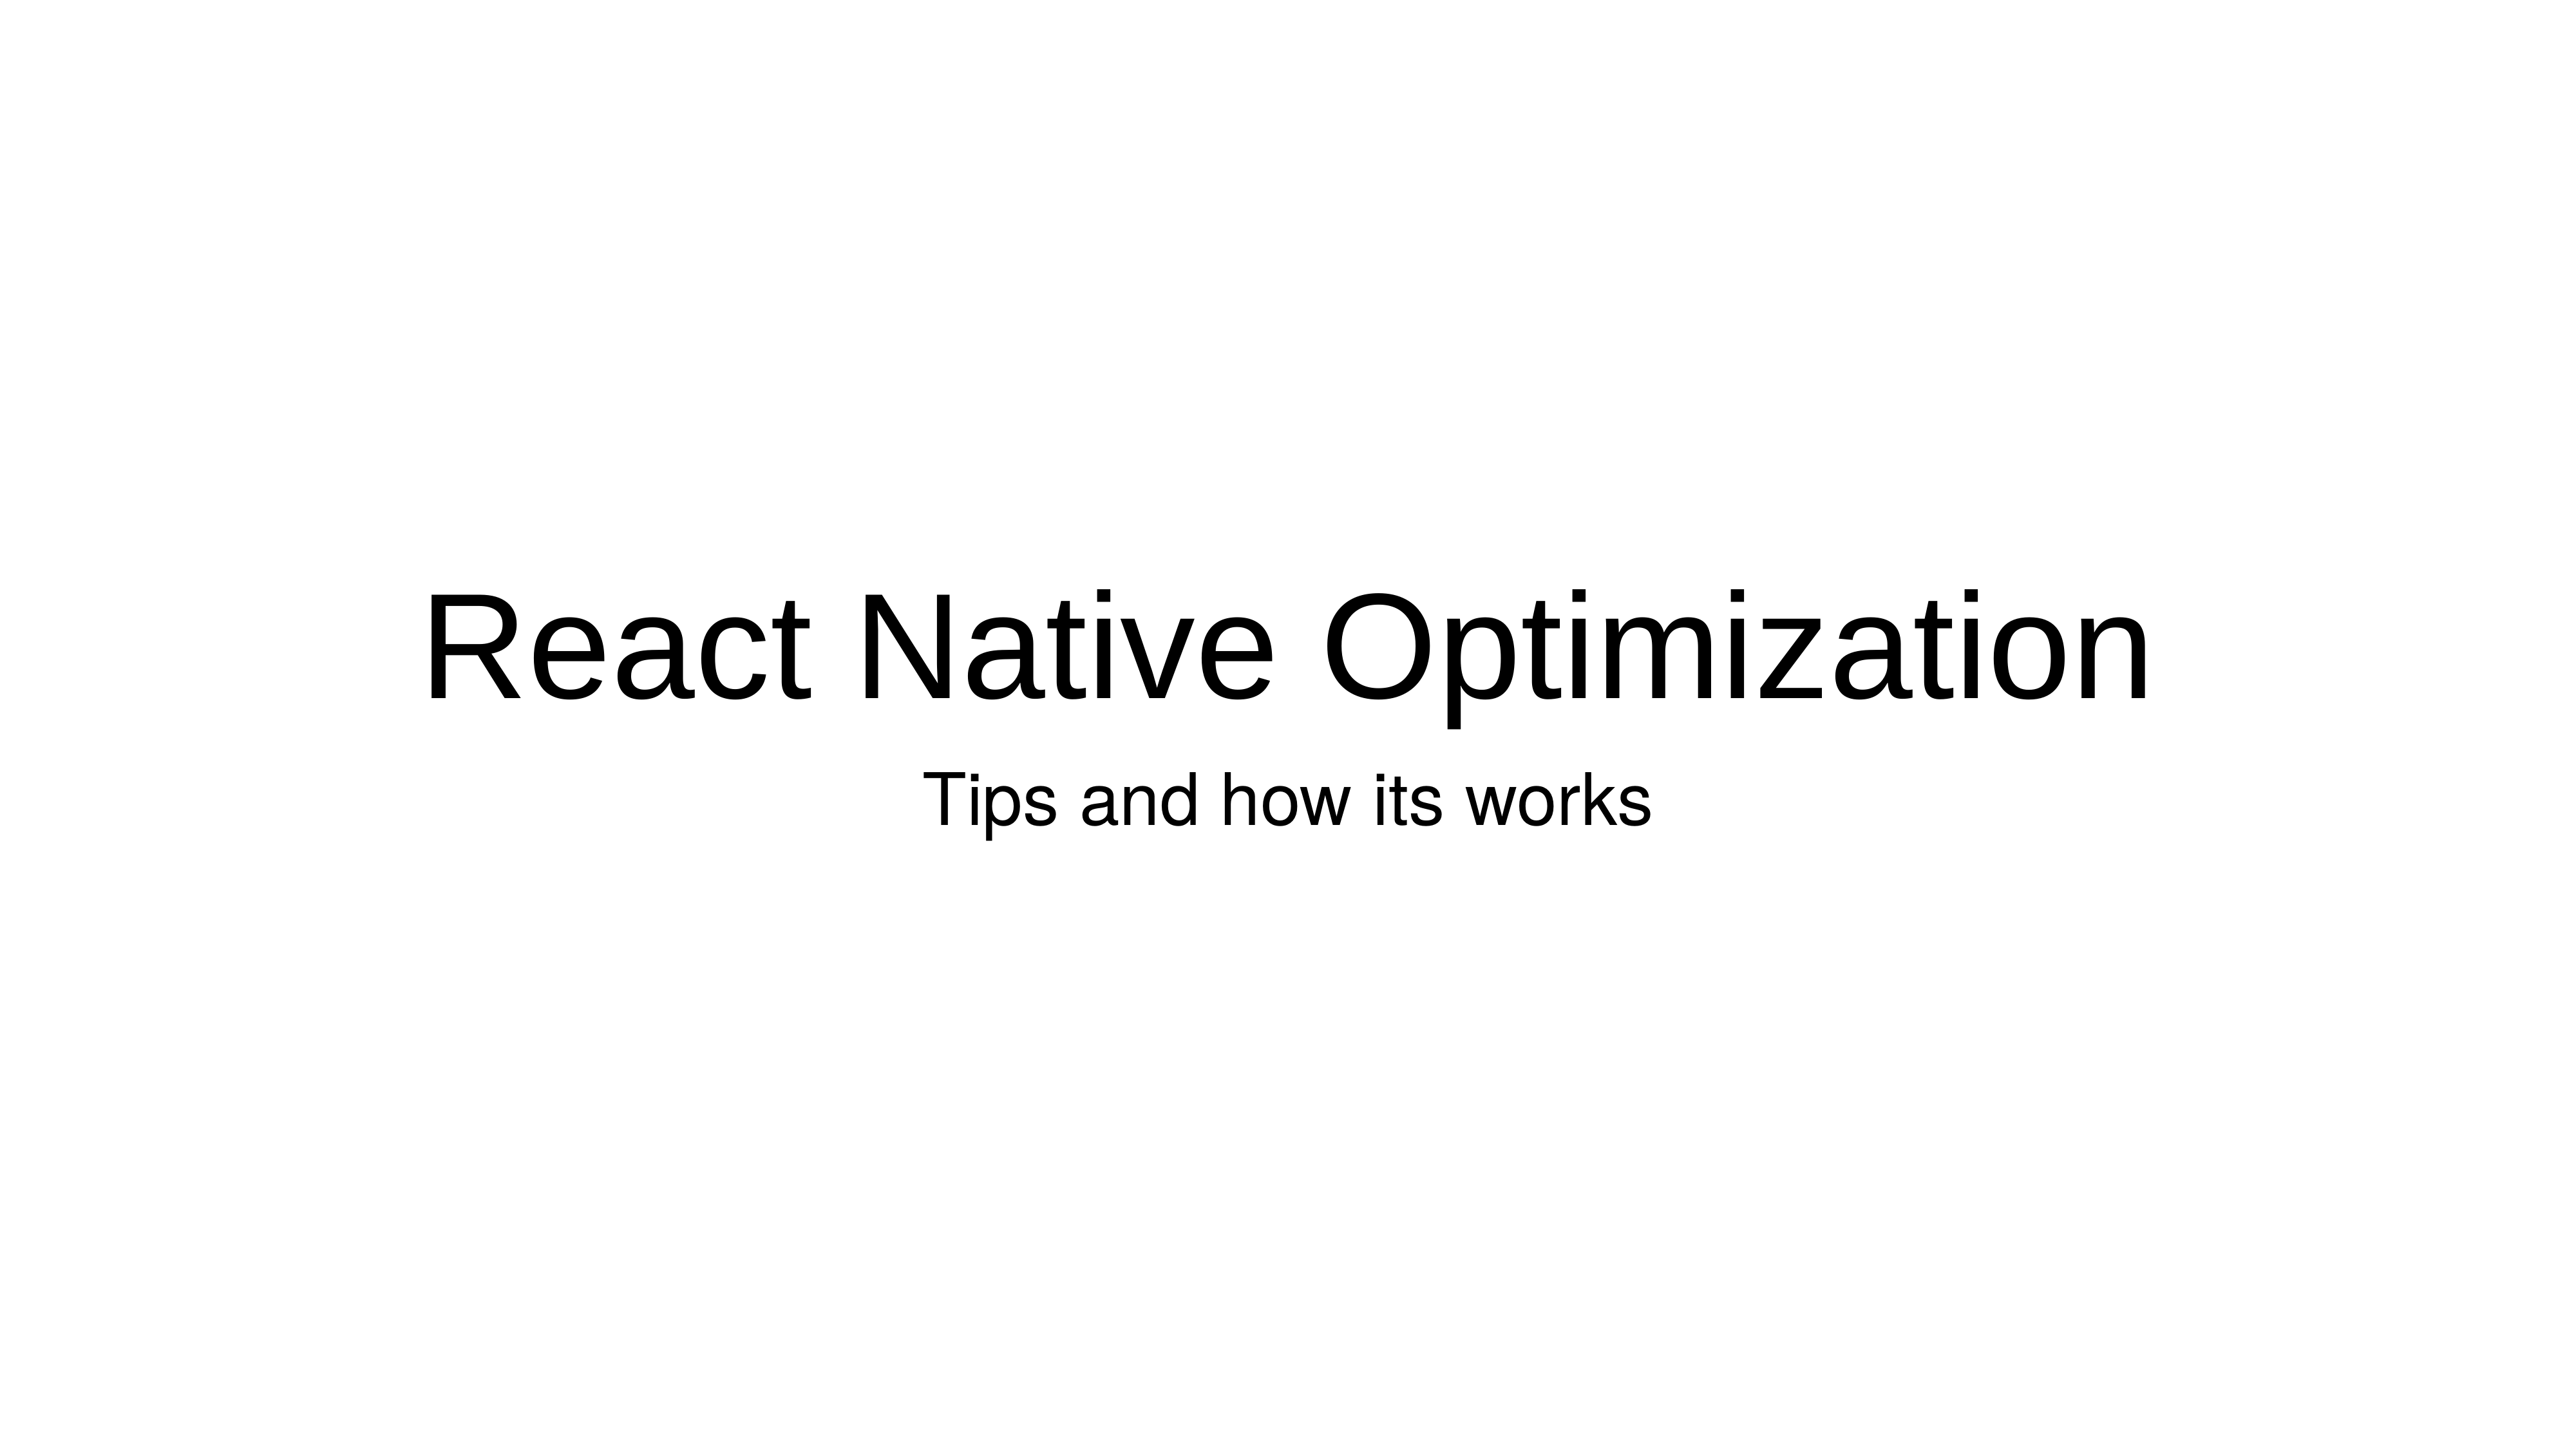

# React Native Optimization
Tips and how its works